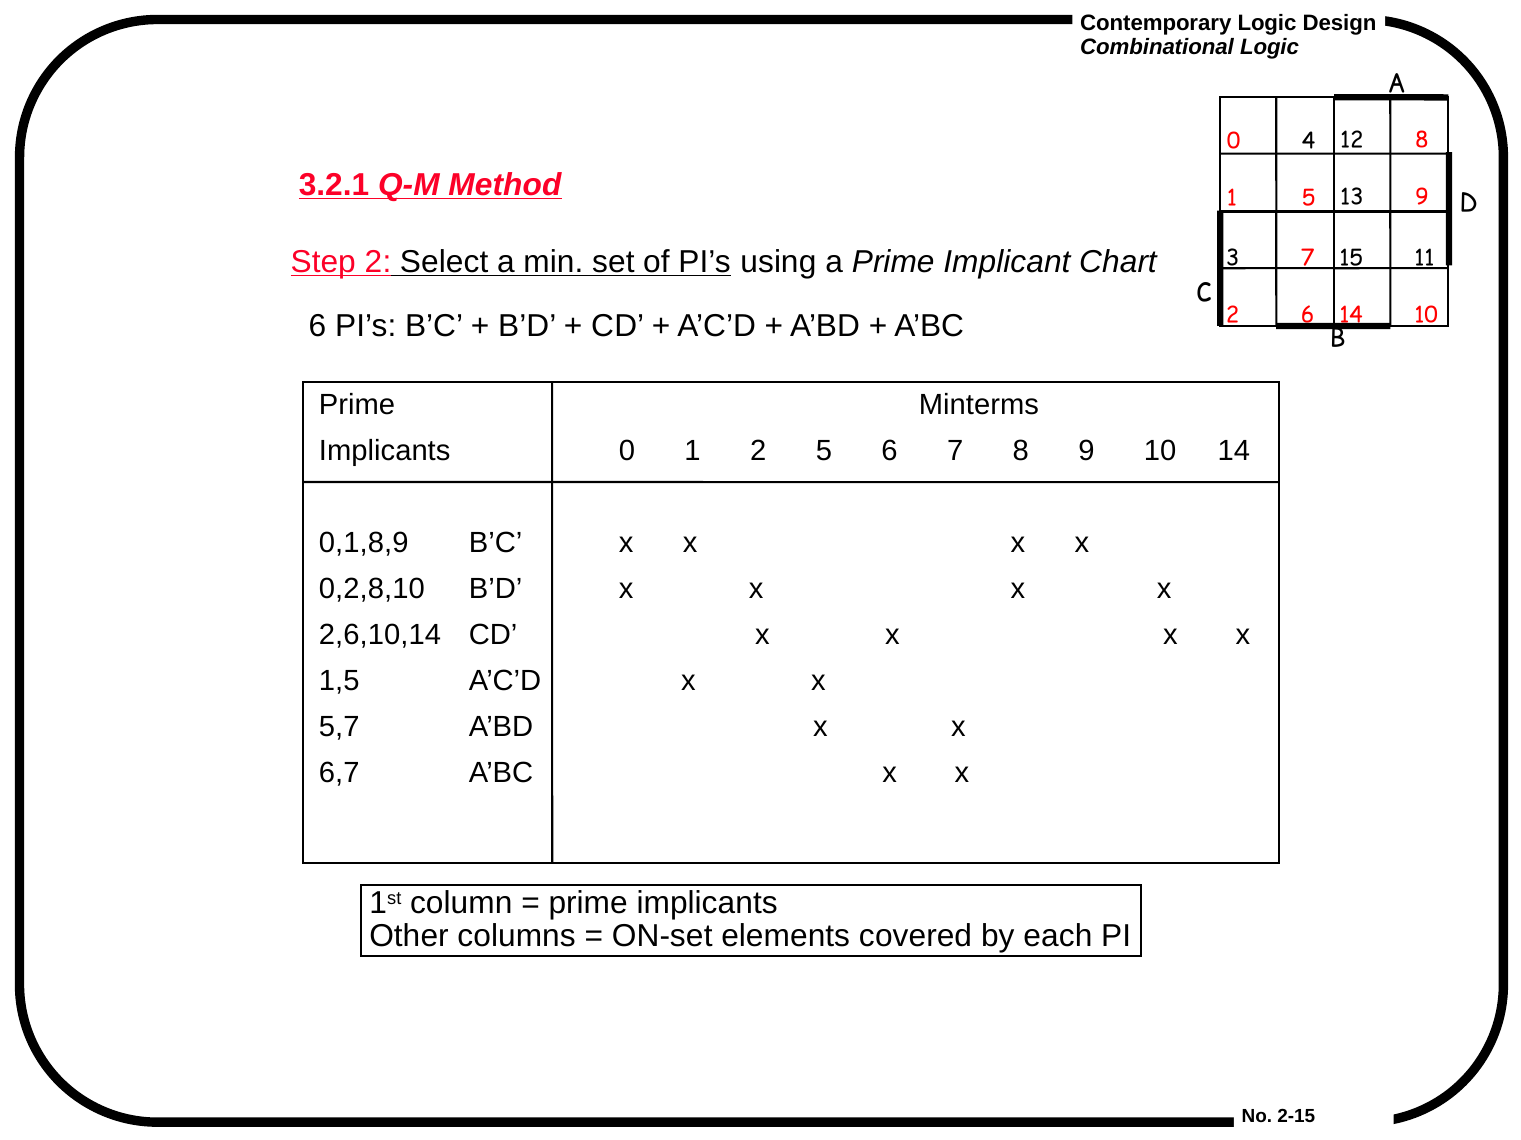

A

12	8
13	9
0	4
1	5

D

15	11
14	10
3	7
2	6

C
B

# 3.2.1 Q-M Method
Step 2: Select a min. set of PI’s using a Prime Implicant Chart

6 PI’s: B’C’ + B’D’ + CD’ + A’C’D + A’BD + A’BC

Prime				Minterms
Implicants	  	0      1      2      5      6      7      8      9      10     14

0,1,8,9	B’C’	x      x                                      x      x
0,2,8,10   	B’D’	x              x                              x                x
2,6,10,14  	CD’                             x              x                                x       x
1,5	A’C’D                 x              x
5,7	A’BD                                  x               x
6,7	A’BC	                                x       x
1st column = prime implicants
Other columns = ON-set elements covered by each PI